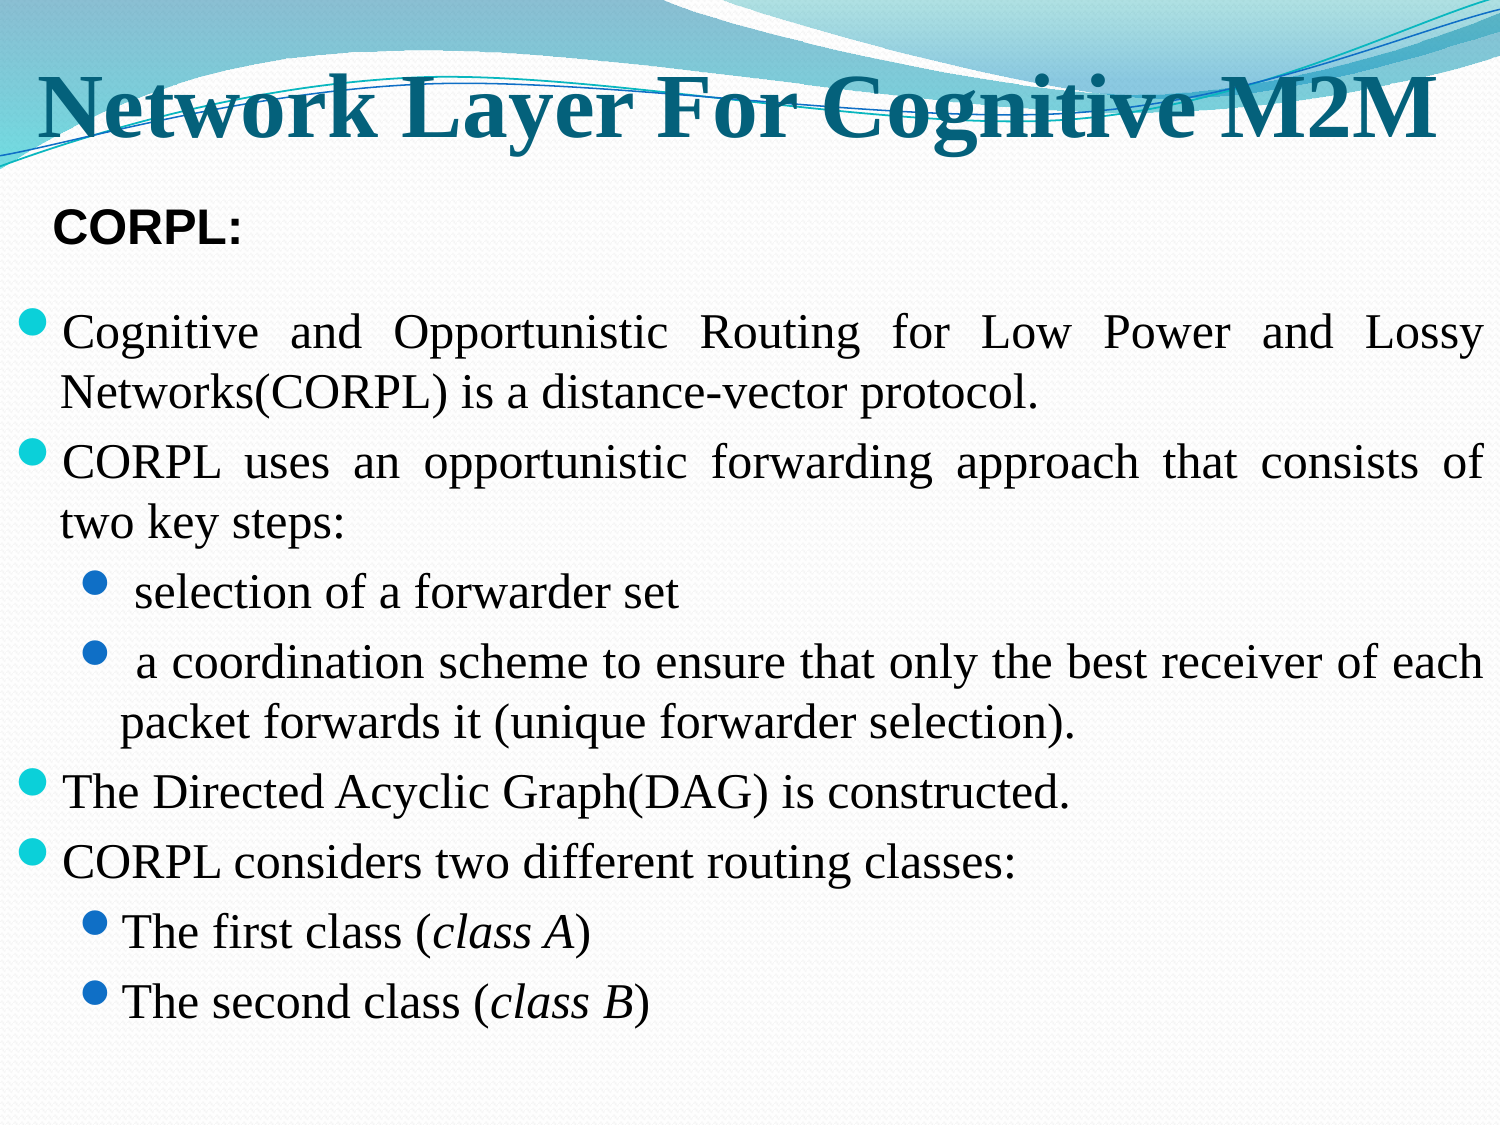

# Network Layer For Cognitive M2M
CORPL:
Cognitive and Opportunistic Routing for Low Power and Lossy Networks(CORPL) is a distance-vector protocol.
CORPL uses an opportunistic forwarding approach that consists of two key steps:
 selection of a forwarder set
 a coordination scheme to ensure that only the best receiver of each packet forwards it (unique forwarder selection).
The Directed Acyclic Graph(DAG) is constructed.
CORPL considers two different routing classes:
The first class (class A)
The second class (class B)